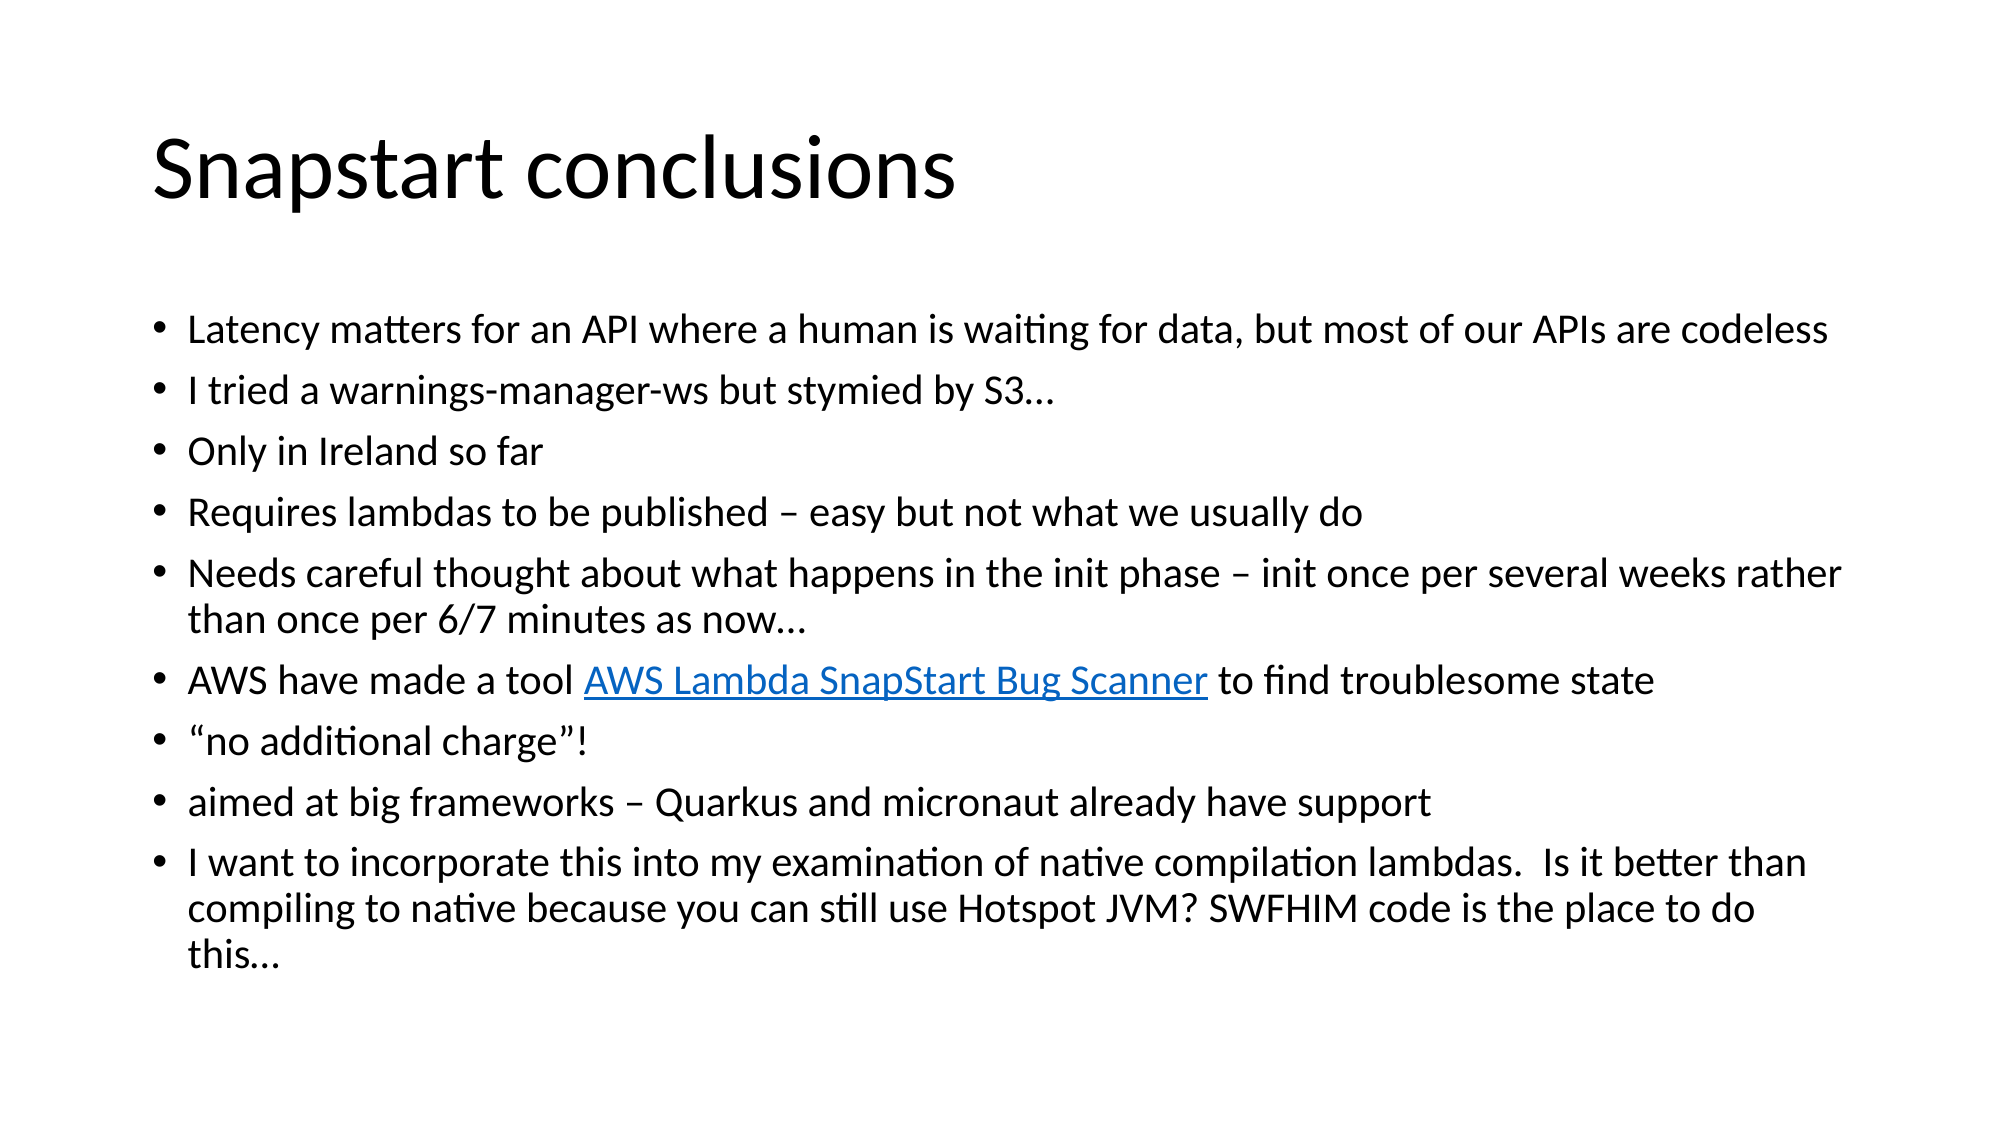

# Snapstart conclusions
Latency matters for an API where a human is waiting for data, but most of our APIs are codeless
I tried a warnings-manager-ws but stymied by S3…
Only in Ireland so far
Requires lambdas to be published – easy but not what we usually do
Needs careful thought about what happens in the init phase – init once per several weeks rather than once per 6/7 minutes as now…
AWS have made a tool AWS Lambda SnapStart Bug Scanner to find troublesome state
“no additional charge”!
aimed at big frameworks – Quarkus and micronaut already have support
I want to incorporate this into my examination of native compilation lambdas.  Is it better than compiling to native because you can still use Hotspot JVM? SWFHIM code is the place to do this…